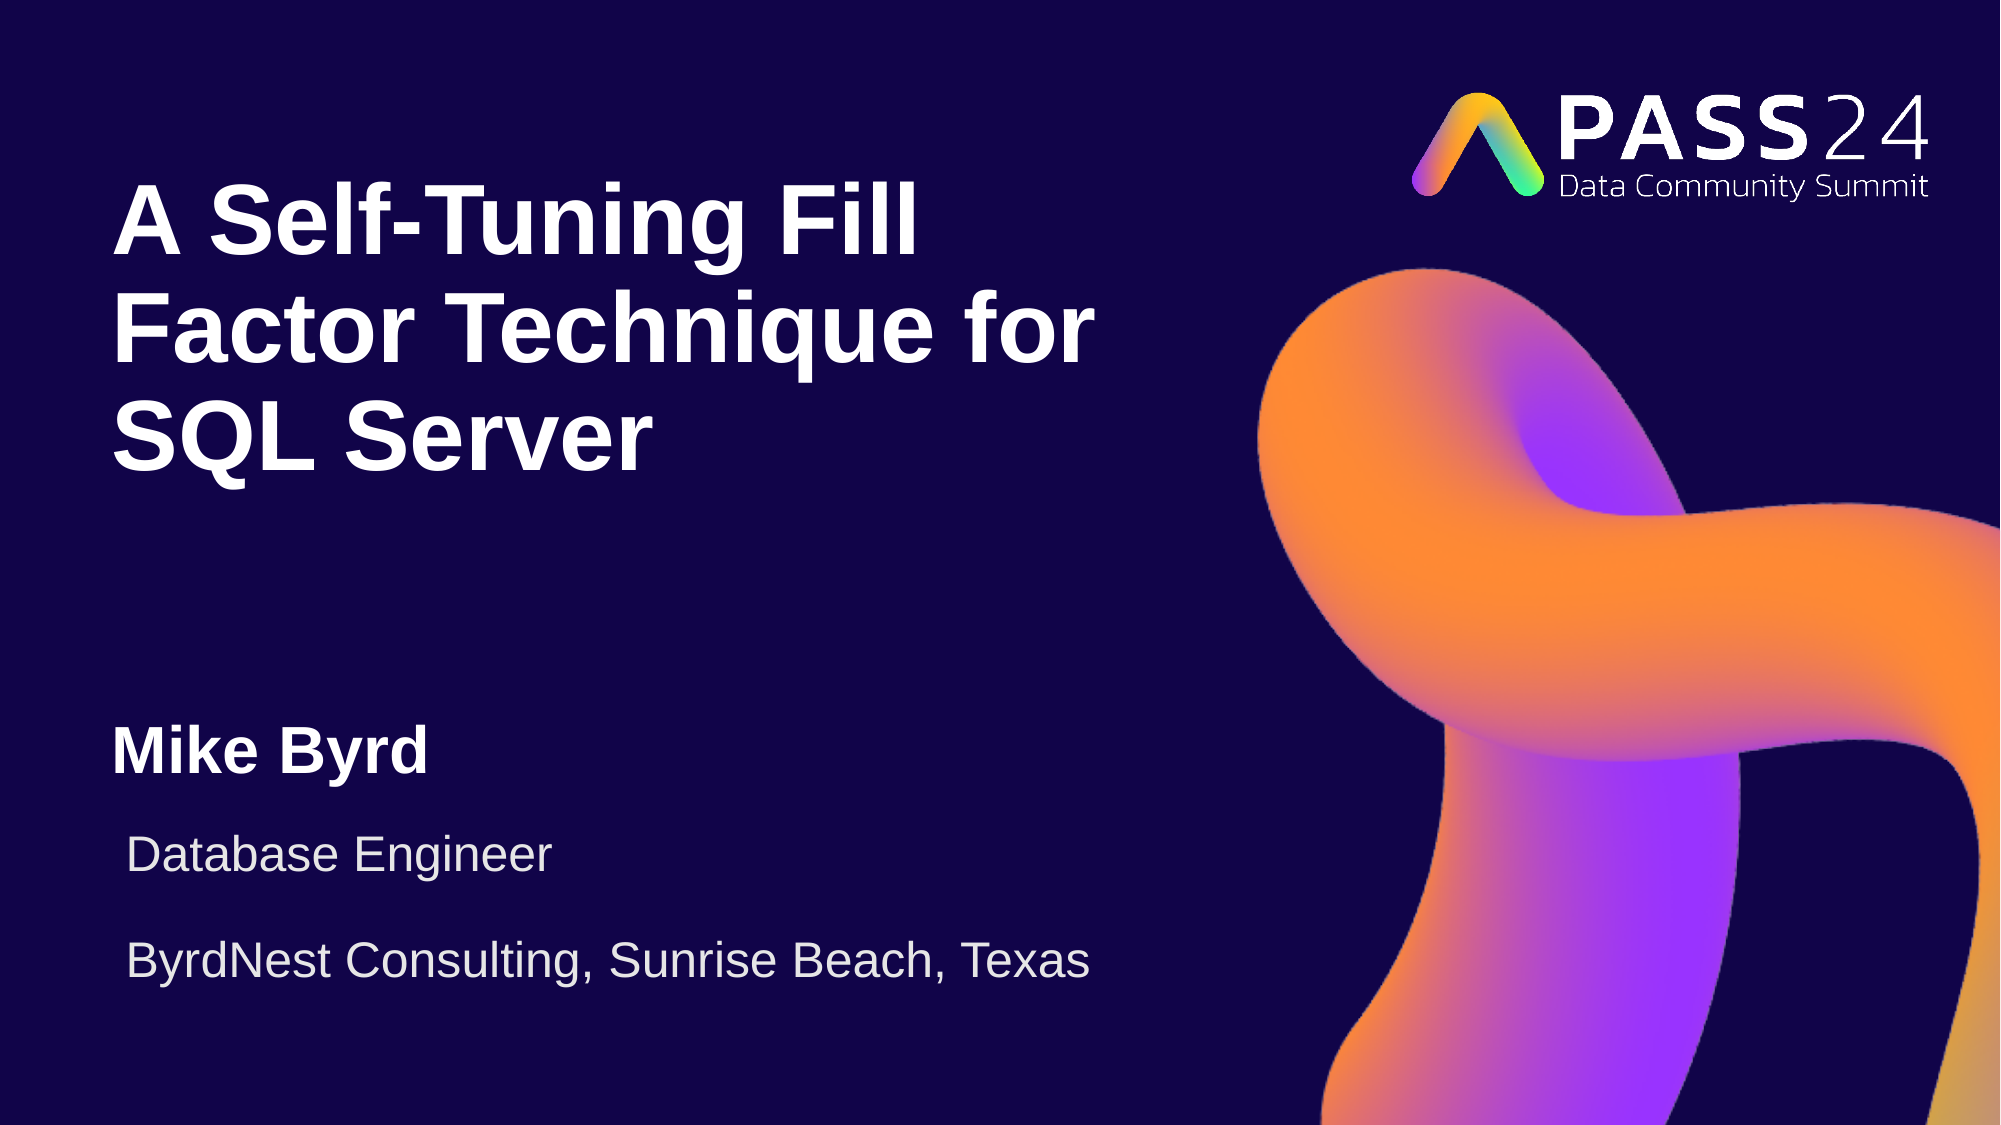

# A Self-Tuning Fill Factor Technique for SQL Server
Mike Byrd
Database Engineer
ByrdNest Consulting, Sunrise Beach, Texas